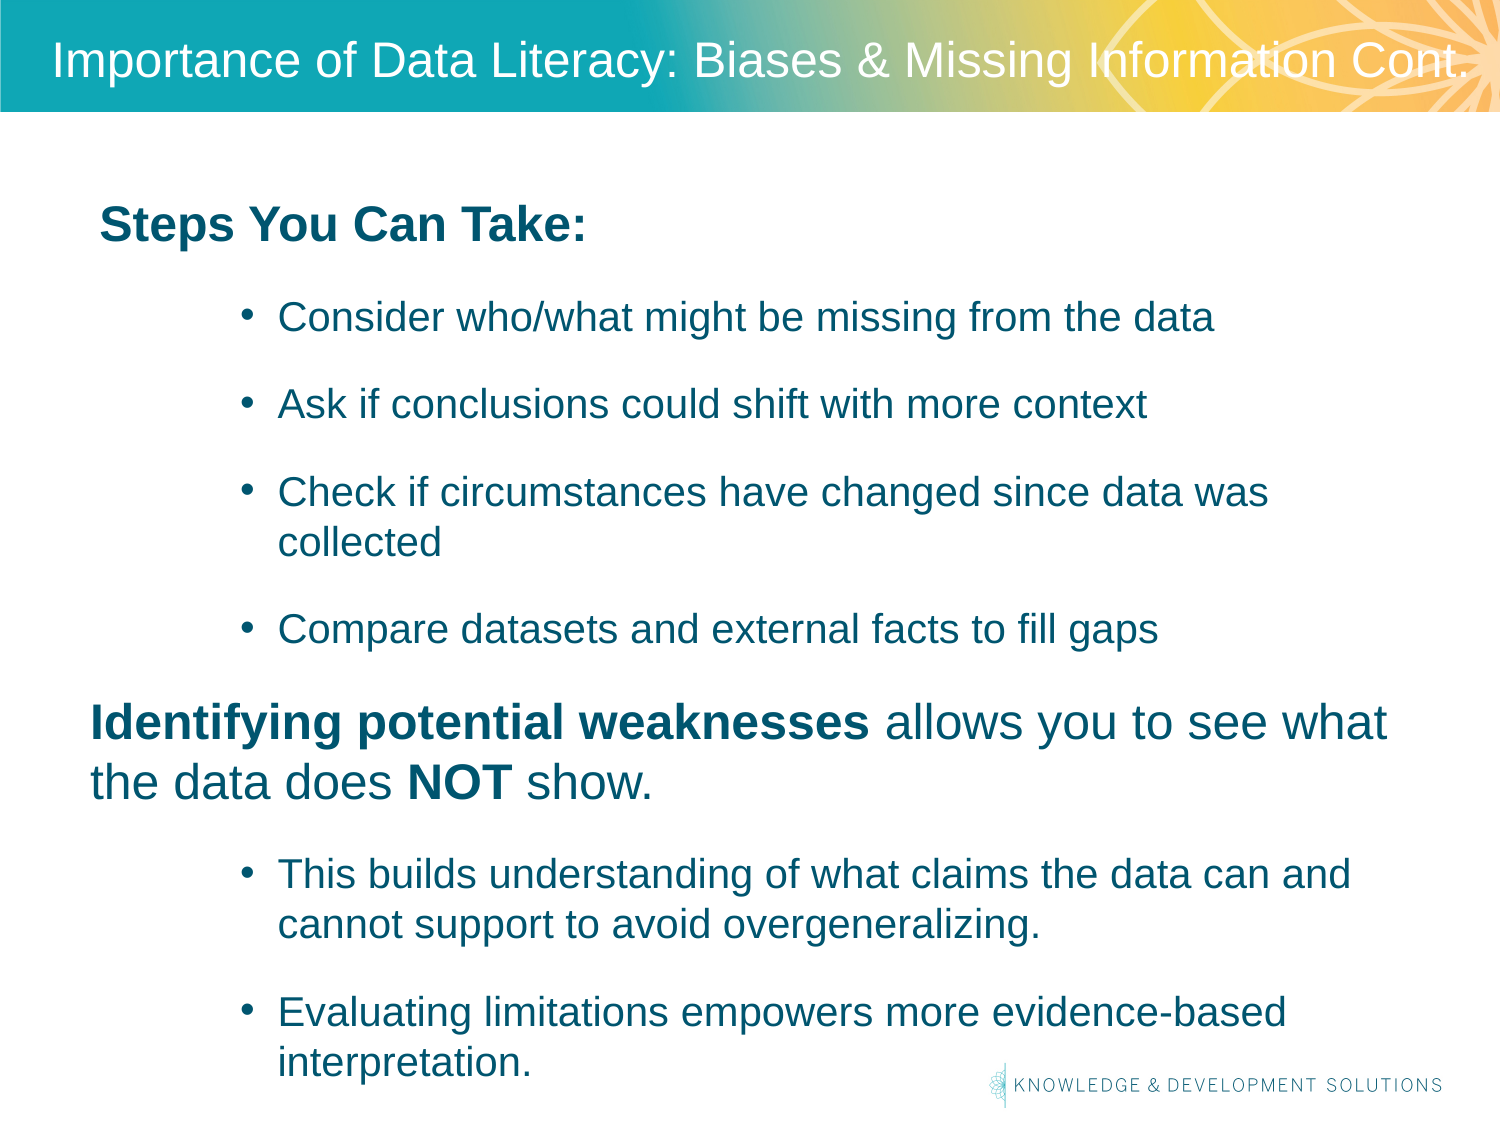

# Importance of Data Literacy: Biases & Missing Information Cont.
Steps You Can Take:
Consider who/what might be missing from the data
Ask if conclusions could shift with more context
Check if circumstances have changed since data was collected
Compare datasets and external facts to fill gaps
Identifying potential weaknesses allows you to see what the data does NOT show.
This builds understanding of what claims the data can and cannot support to avoid overgeneralizing.
Evaluating limitations empowers more evidence-based interpretation.